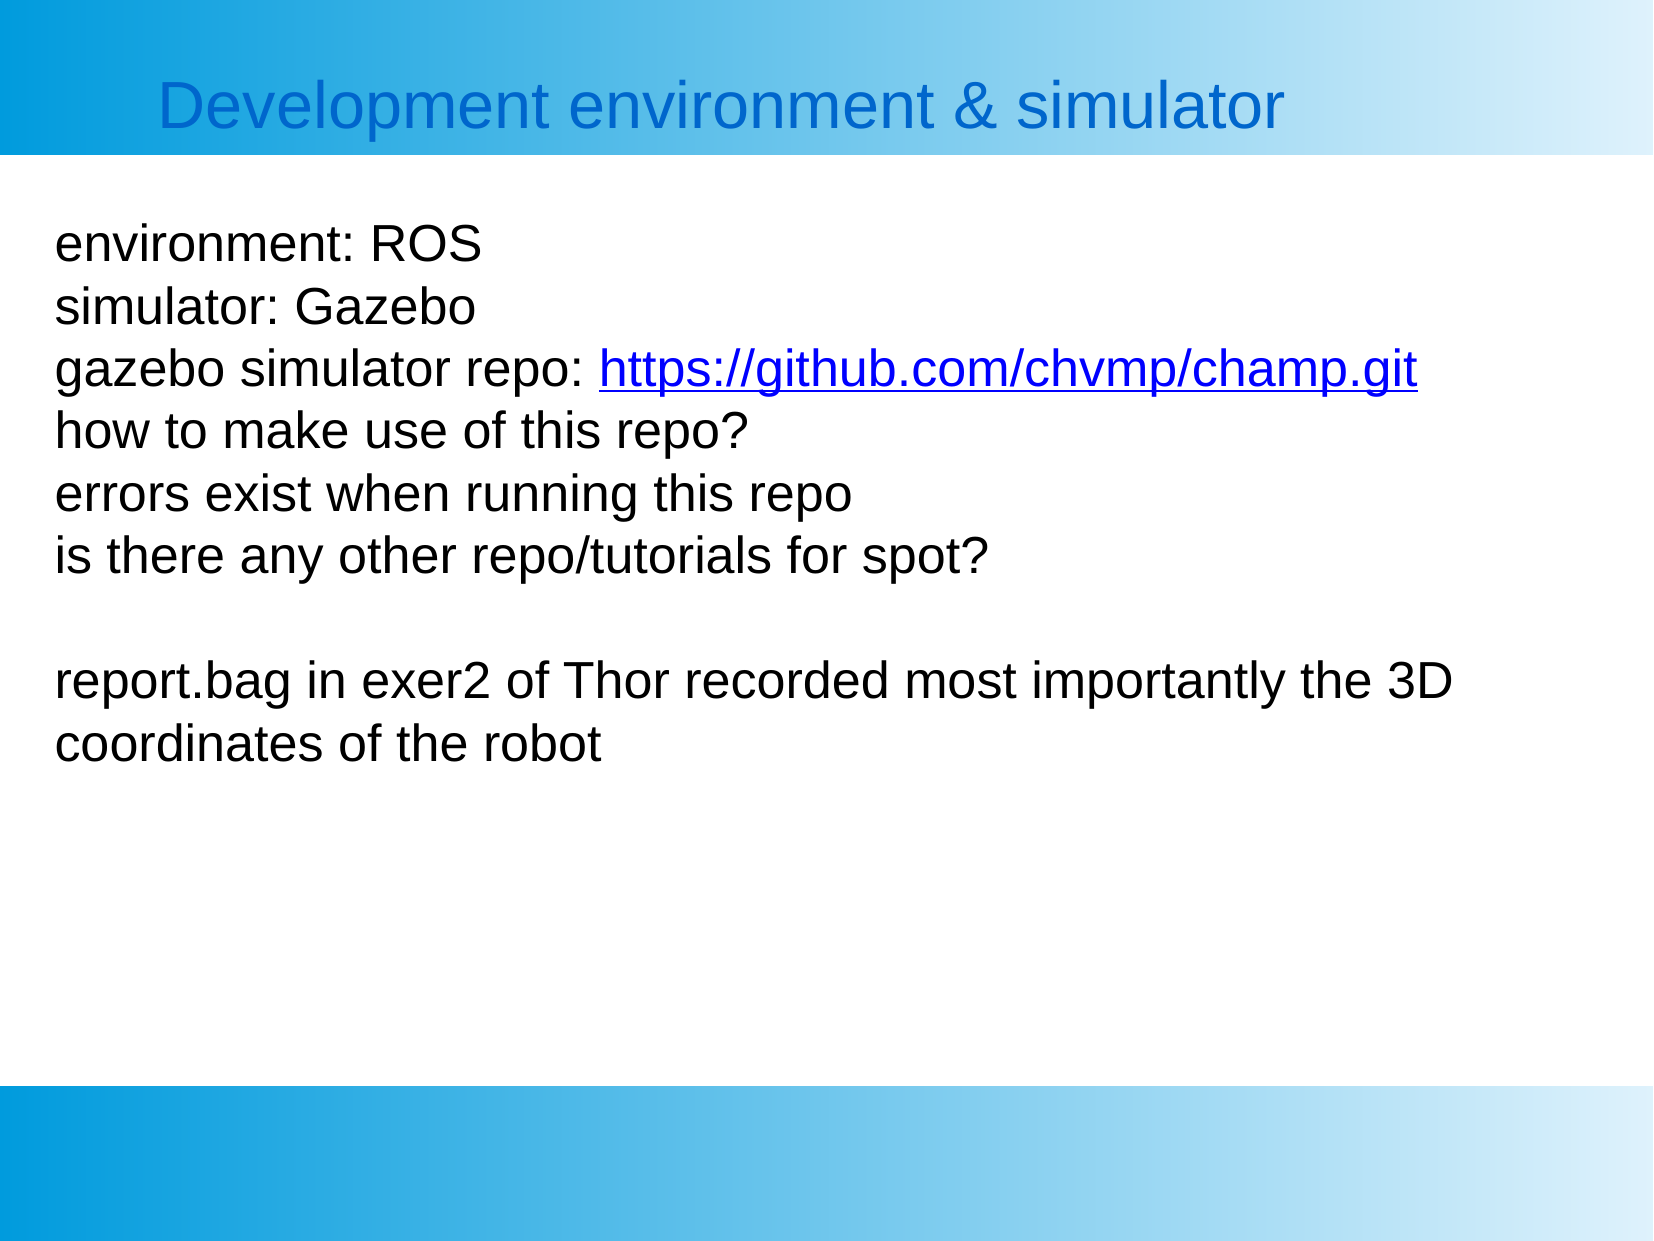

Development environment & simulator
environment: ROS
simulator: Gazebo
gazebo simulator repo: https://github.com/chvmp/champ.git
how to make use of this repo?
errors exist when running this repo
is there any other repo/tutorials for spot?

report.bag in exer2 of Thor recorded most importantly the 3D coordinates of the robot